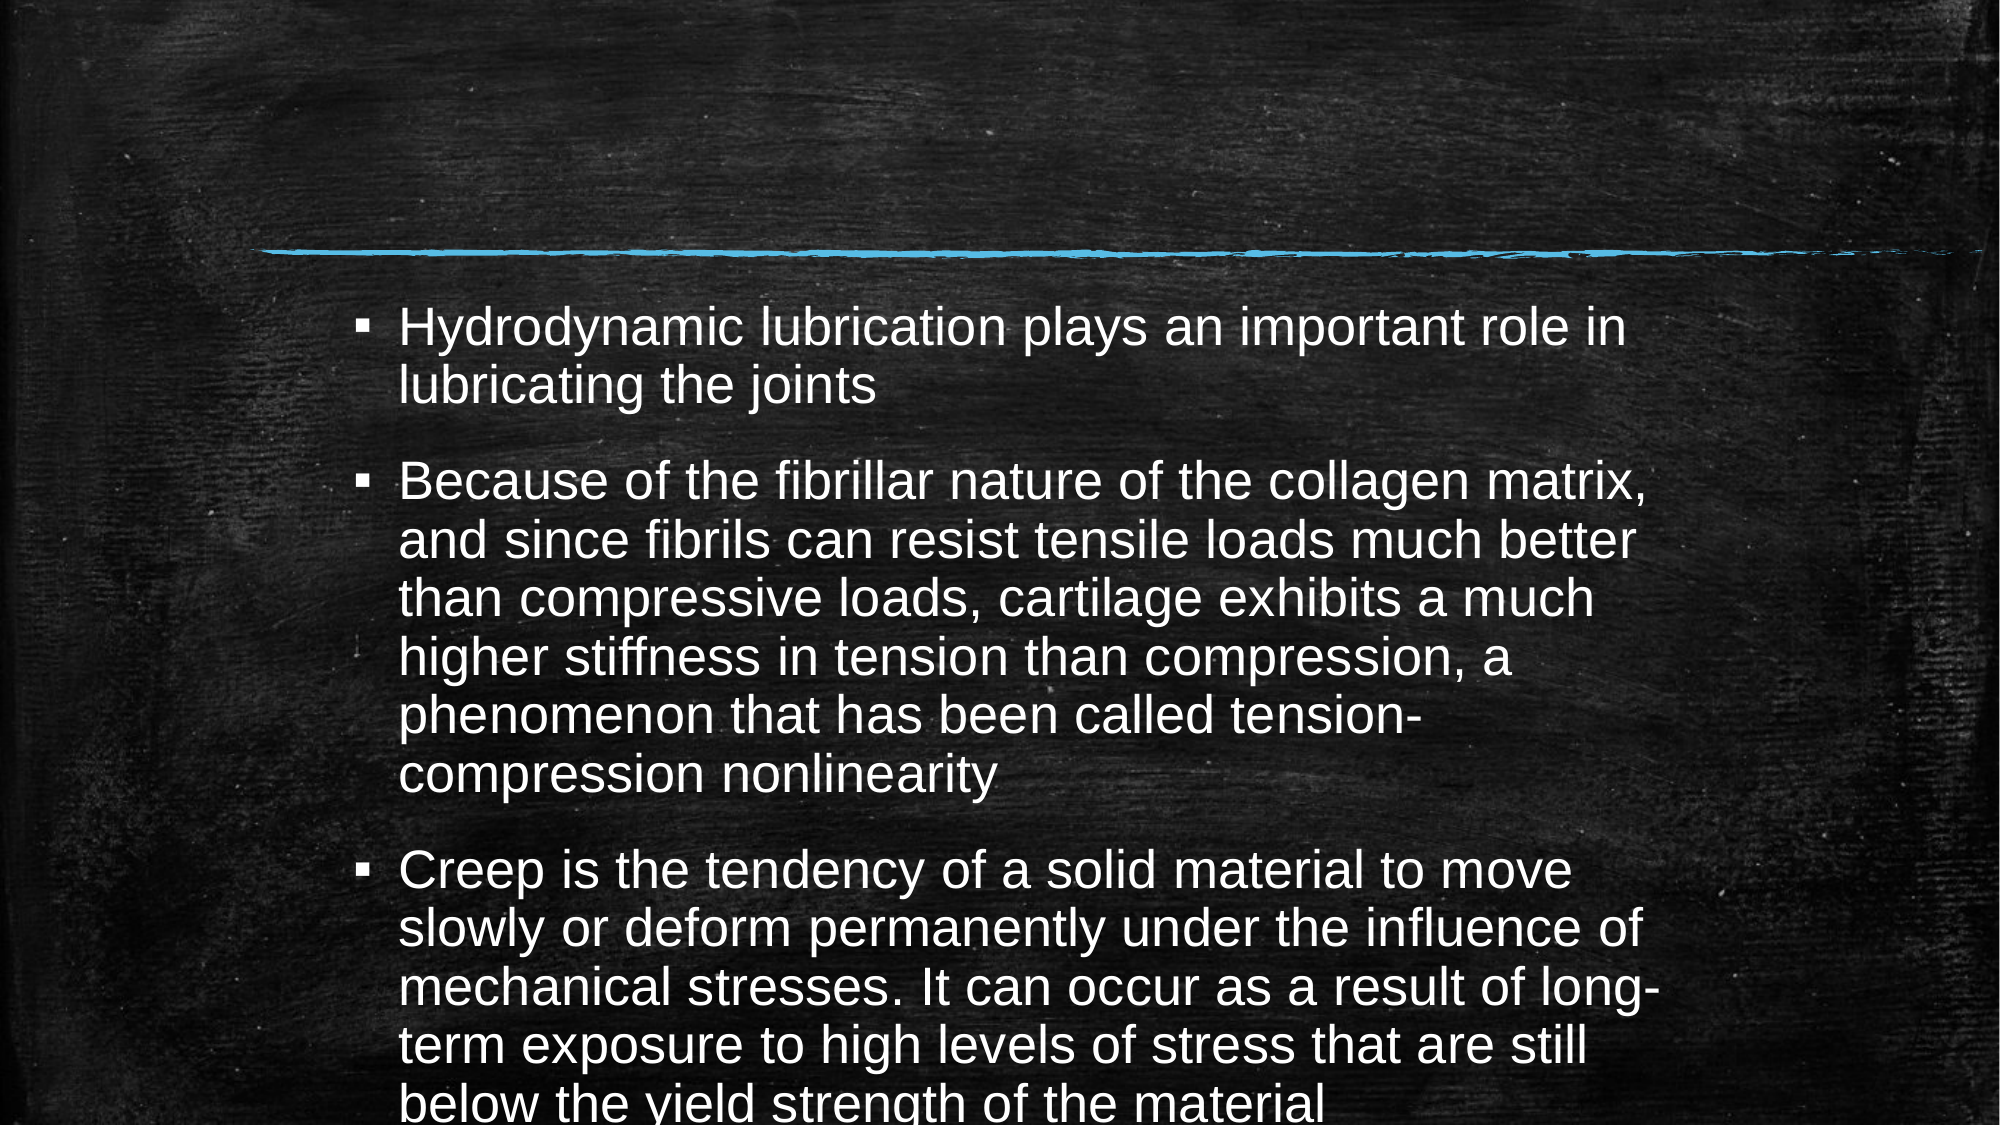

Hydrodynamic lubrication plays an important role in lubricating the joints
Because of the fibrillar nature of the collagen matrix, and since fibrils can resist tensile loads much better than compressive loads, cartilage exhibits a much higher stiffness in tension than compression, a phenomenon that has been called tension-compression nonlinearity
Creep is the tendency of a solid material to move slowly or deform permanently under the influence of mechanical stresses. It can occur as a result of long-term exposure to high levels of stress that are still below the yield strength of the material